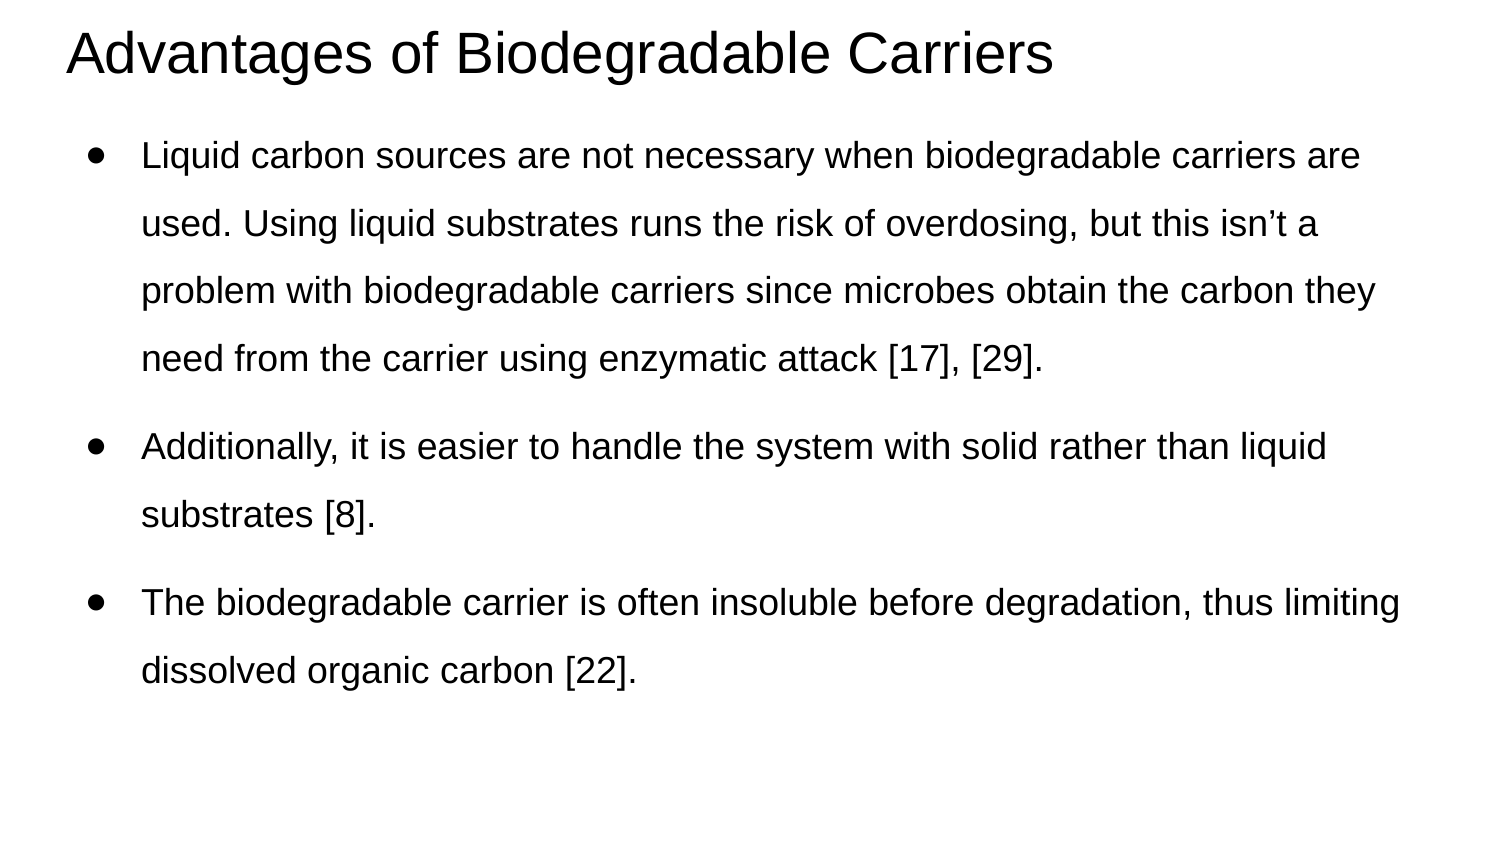

# Advantages of Biodegradable Carriers
Liquid carbon sources are not necessary when biodegradable carriers are used. Using liquid substrates runs the risk of overdosing, but this isn’t a problem with biodegradable carriers since microbes obtain the carbon they need from the carrier using enzymatic attack [17], [29].
Additionally, it is easier to handle the system with solid rather than liquid substrates [8].
The biodegradable carrier is often insoluble before degradation, thus limiting dissolved organic carbon [22].